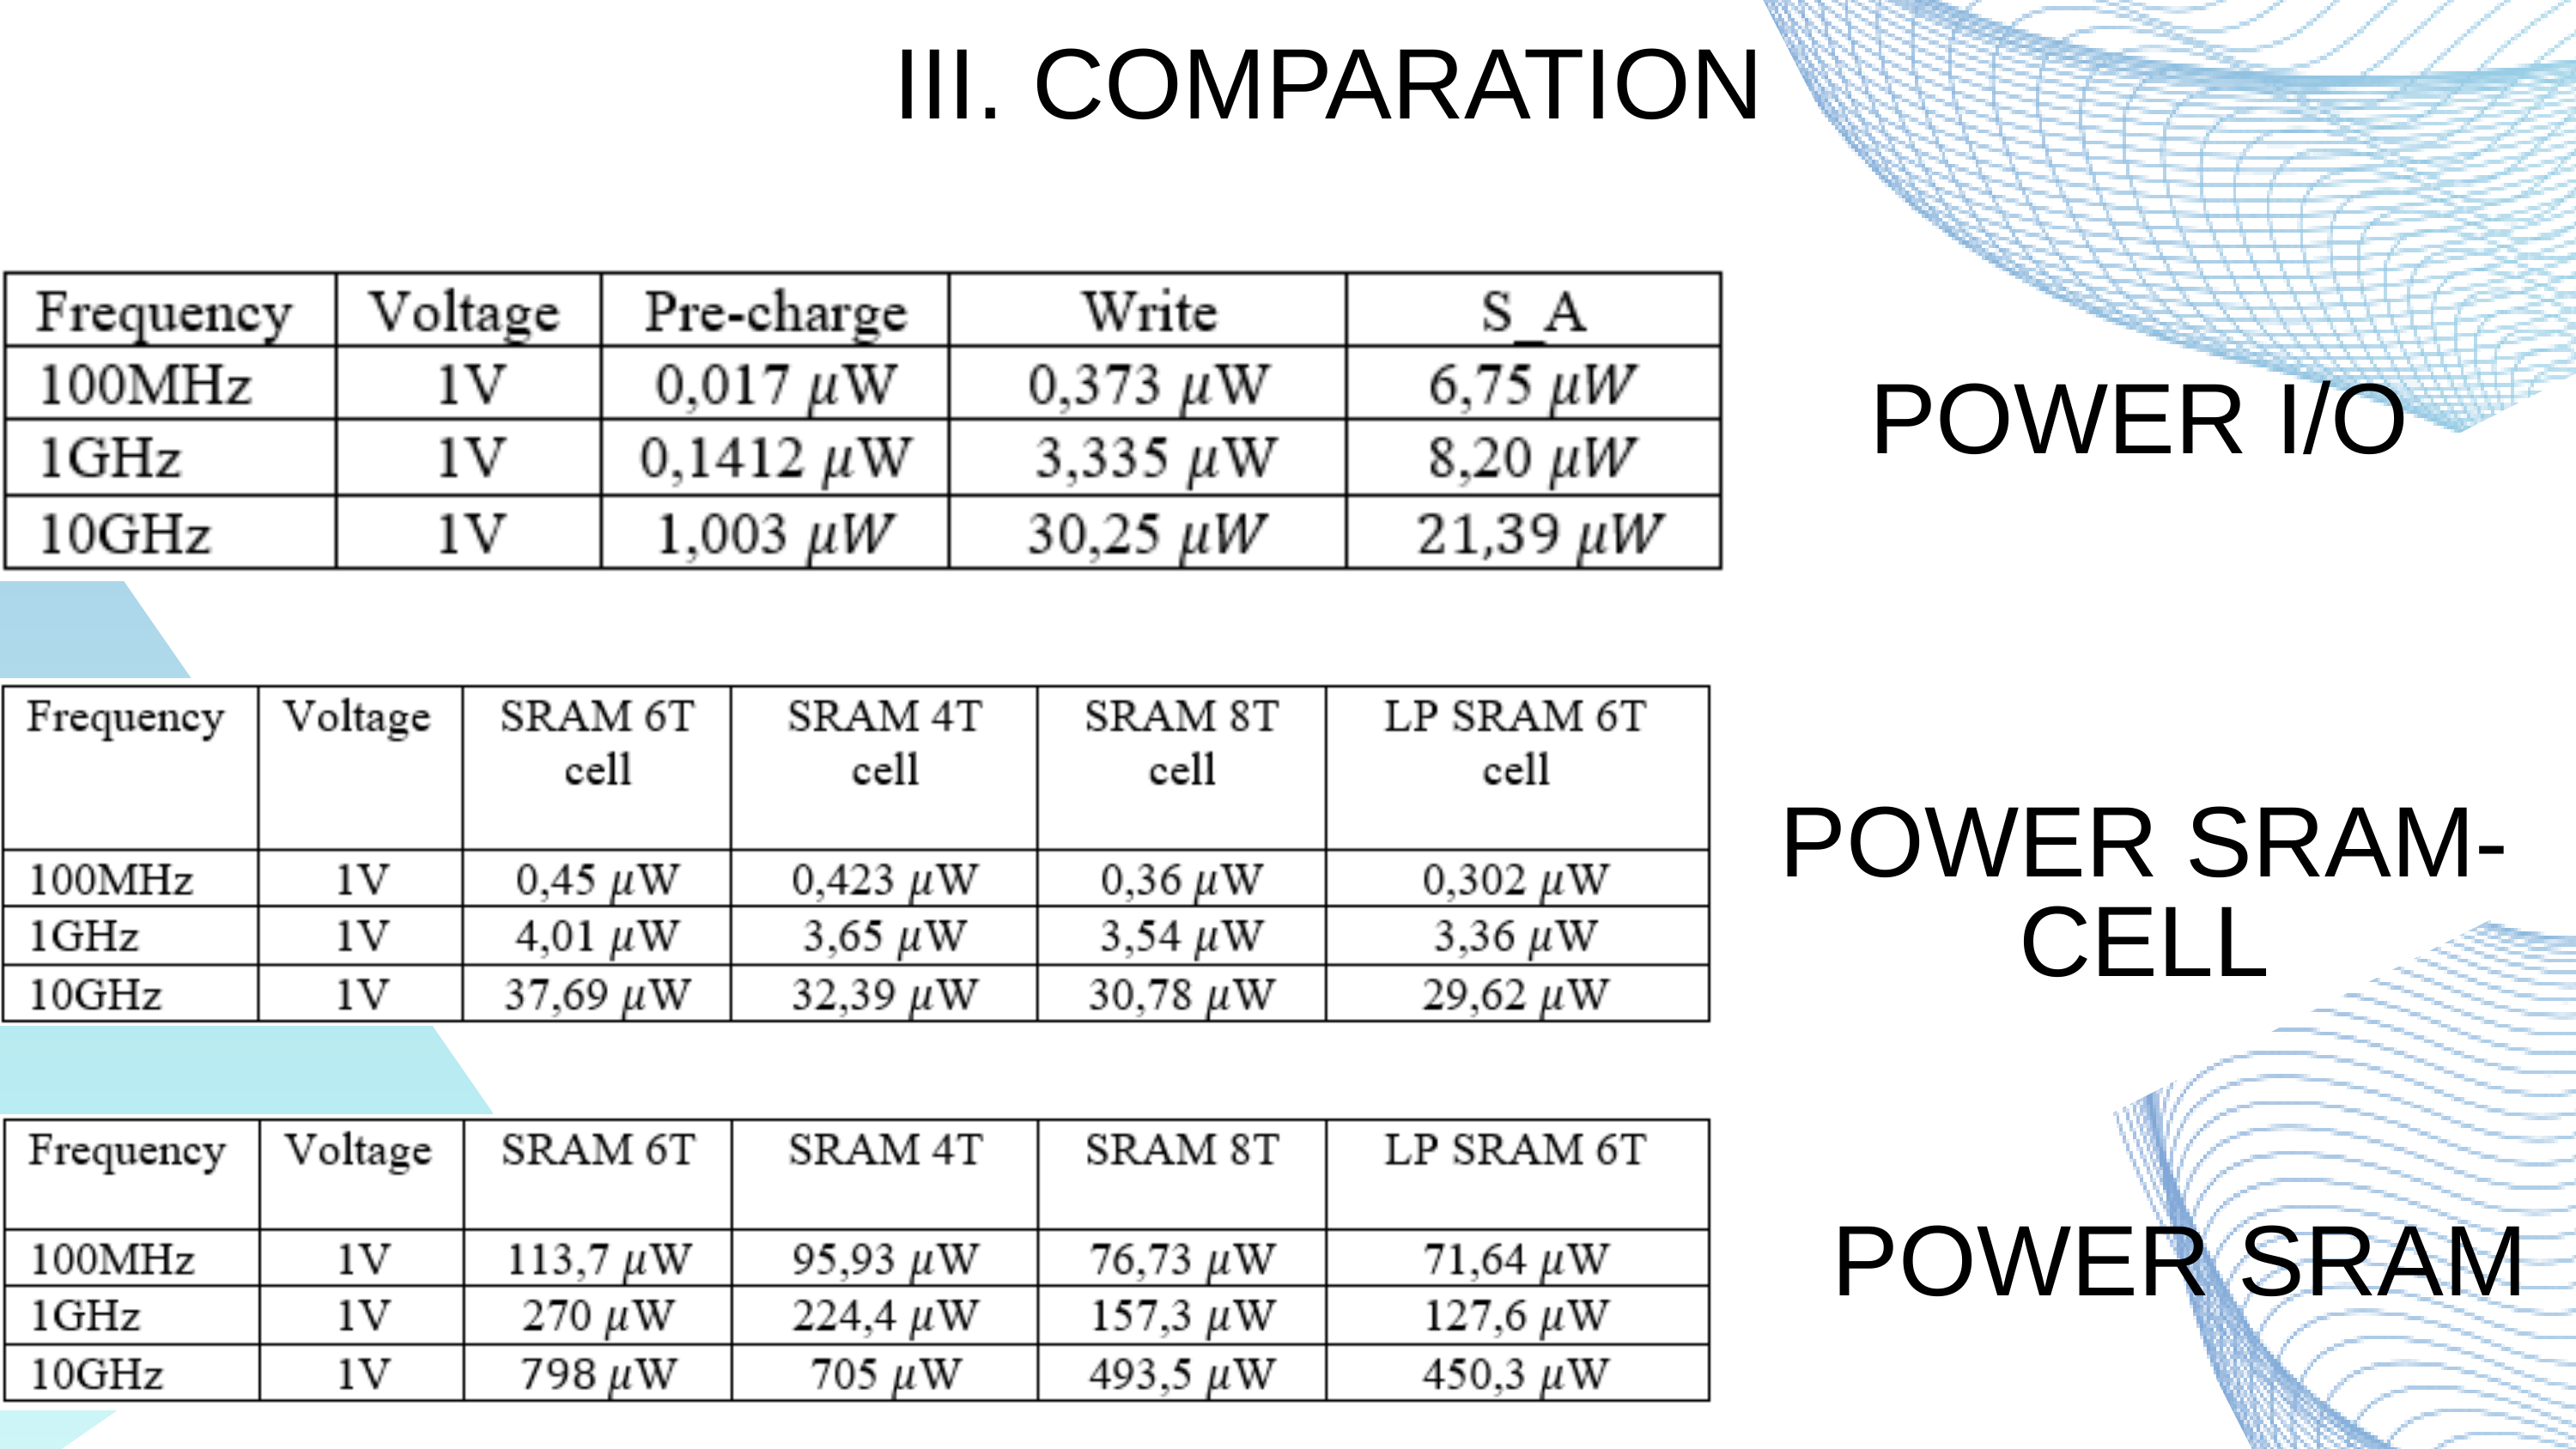

III. COMPARATION

POWER I/O

POWER SRAM-CELL

POWER SRAM